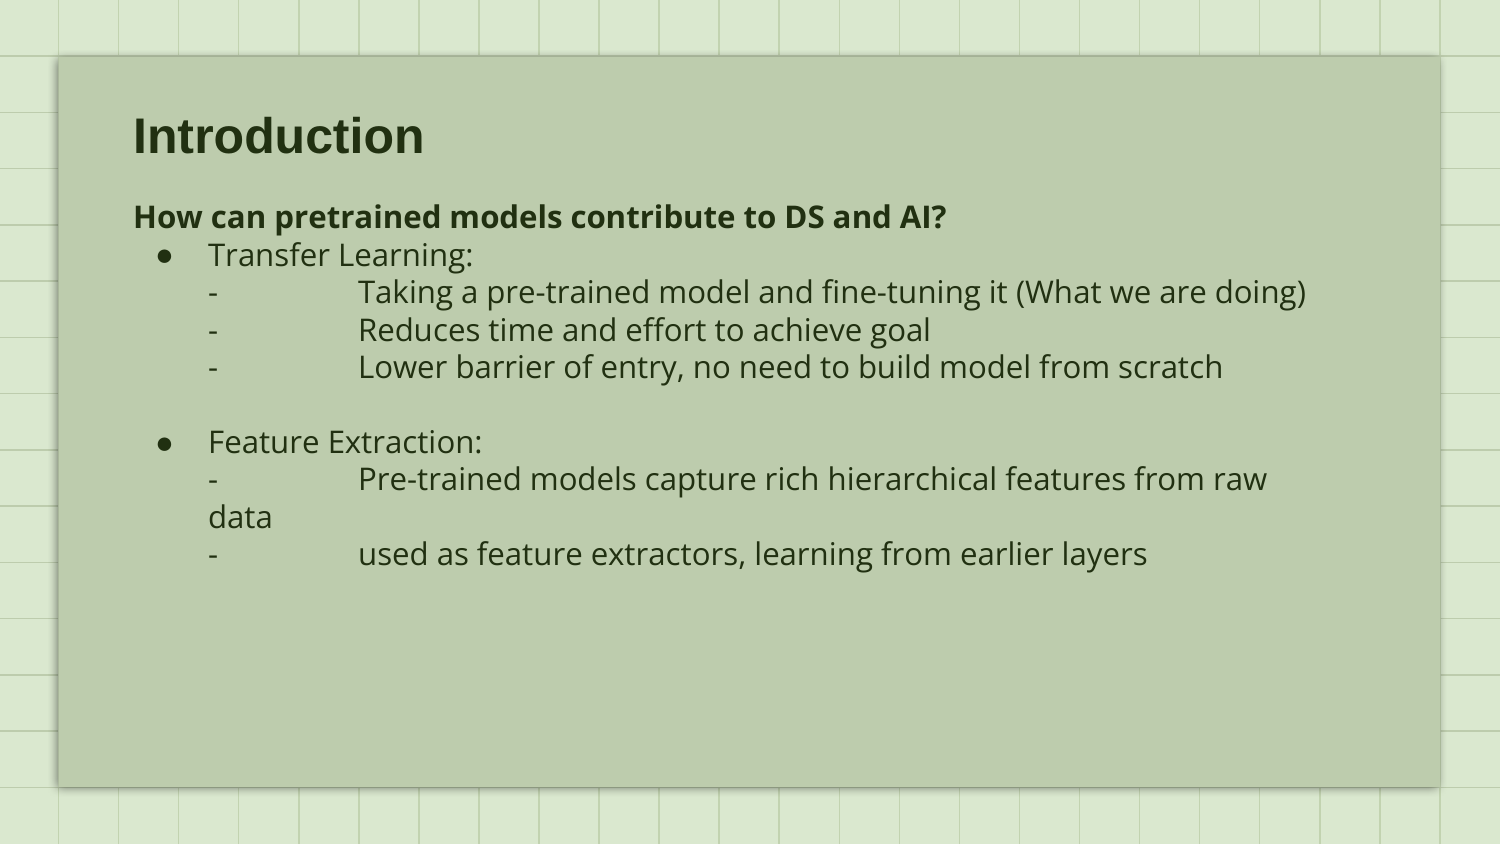

# Introduction
How can pretrained models contribute to DS and AI?
Transfer Learning:
-	Taking a pre-trained model and fine-tuning it (What we are doing)
-	Reduces time and effort to achieve goal
-	Lower barrier of entry, no need to build model from scratch

Feature Extraction:
-	Pre-trained models capture rich hierarchical features from raw data
-	used as feature extractors, learning from earlier layers